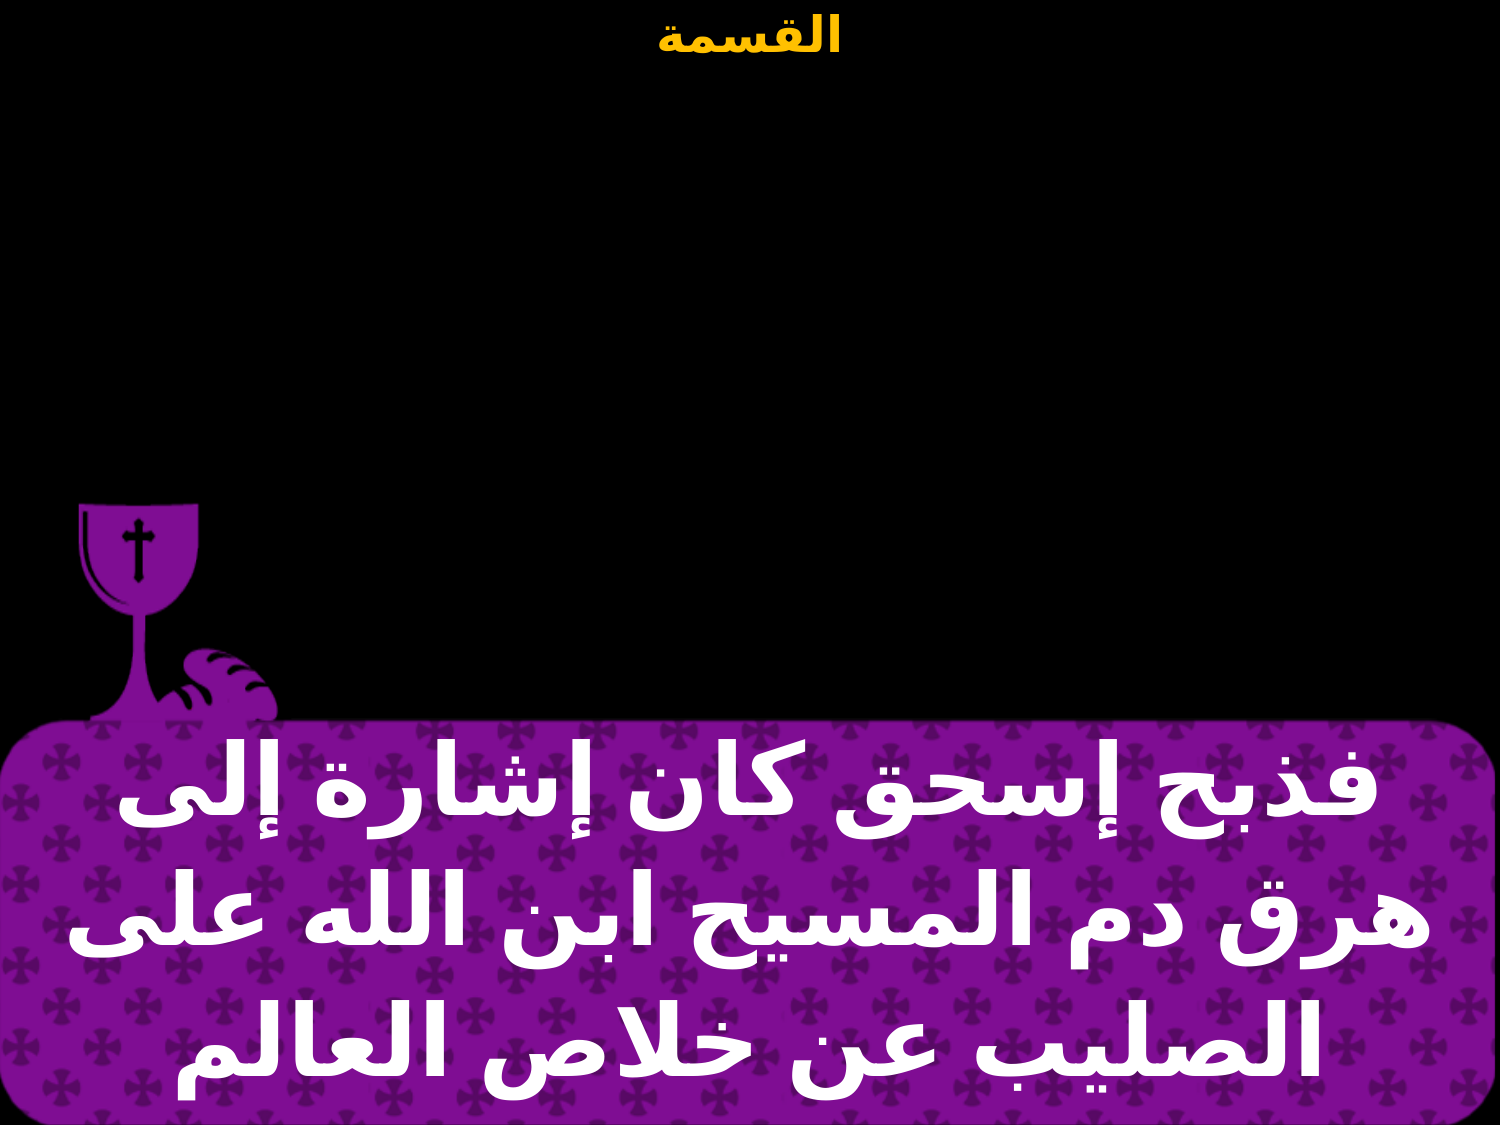

| فذبح إسحق كان إشارة إلى هرق دم المسيح ابن الله على الصليب عن خلاص العالم |
| --- |